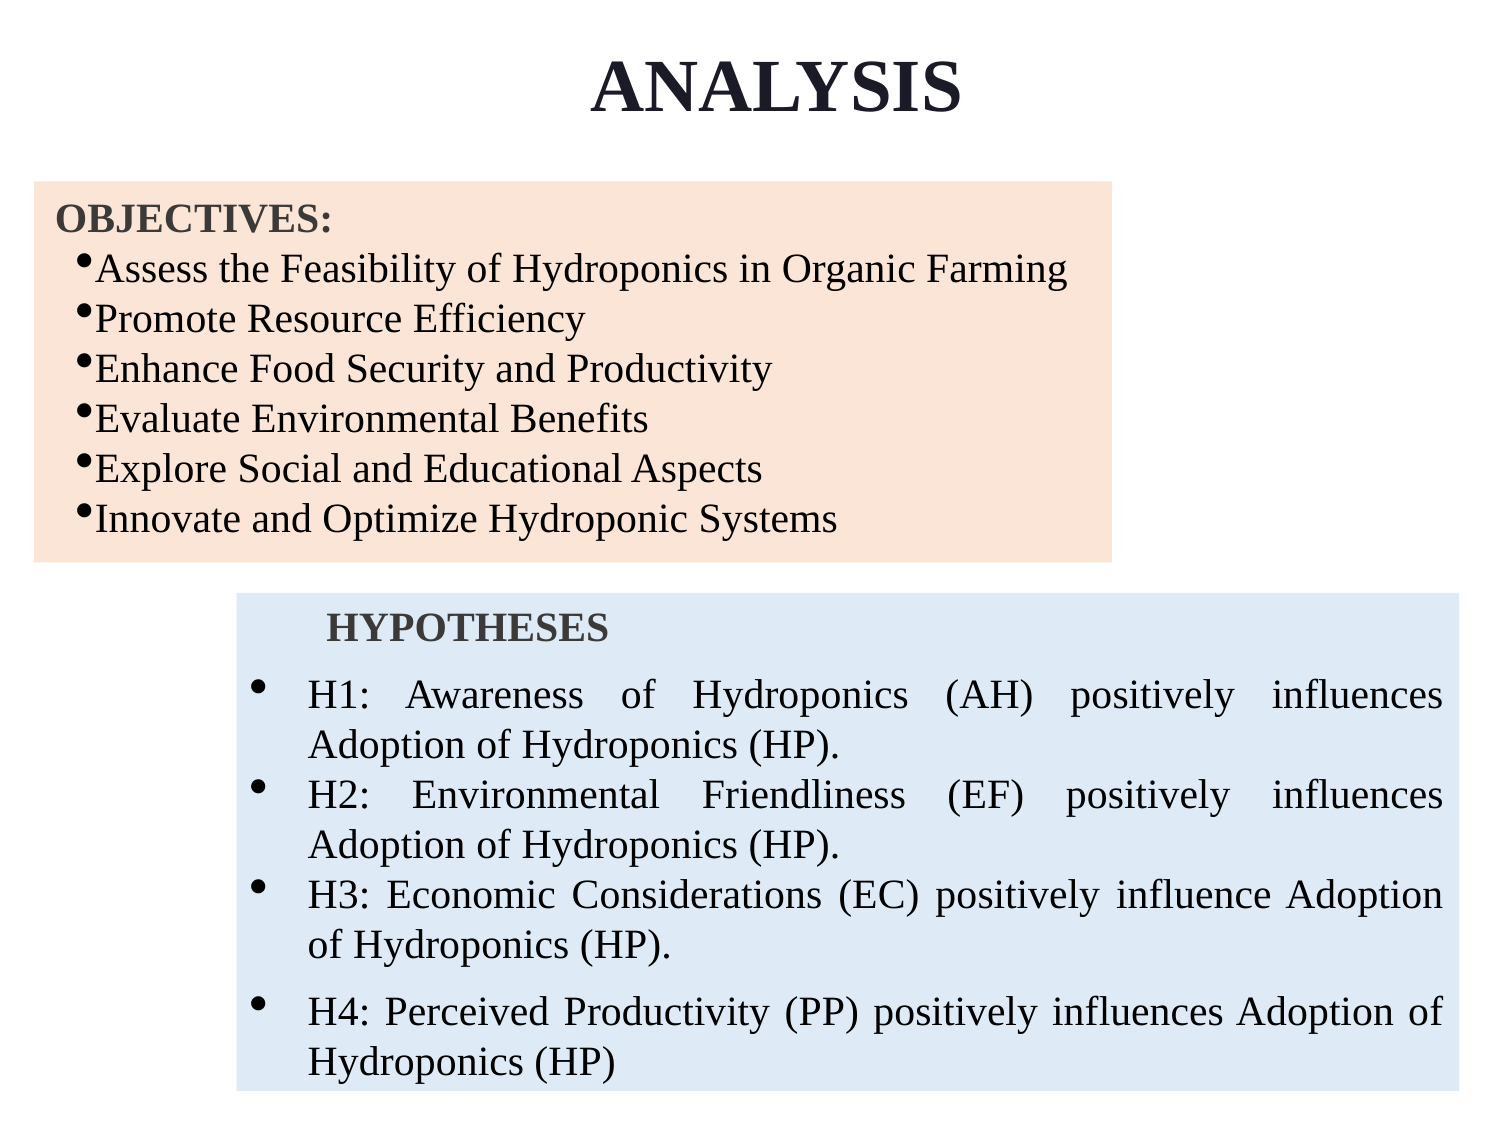

ANALYSIS
  OBJECTIVES:
Assess the Feasibility of Hydroponics in Organic Farming
Promote Resource Efficiency
Enhance Food Security and Productivity
Evaluate Environmental Benefits
Explore Social and Educational Aspects
Innovate and Optimize Hydroponic Systems

HYPOTHESES
H1: Awareness of Hydroponics (AH) positively influences Adoption of Hydroponics (HP).
H2: Environmental Friendliness (EF) positively influences Adoption of Hydroponics (HP).
H3: Economic Considerations (EC) positively influence Adoption of Hydroponics (HP).
H4: Perceived Productivity (PP) positively influences Adoption of Hydroponics (HP)